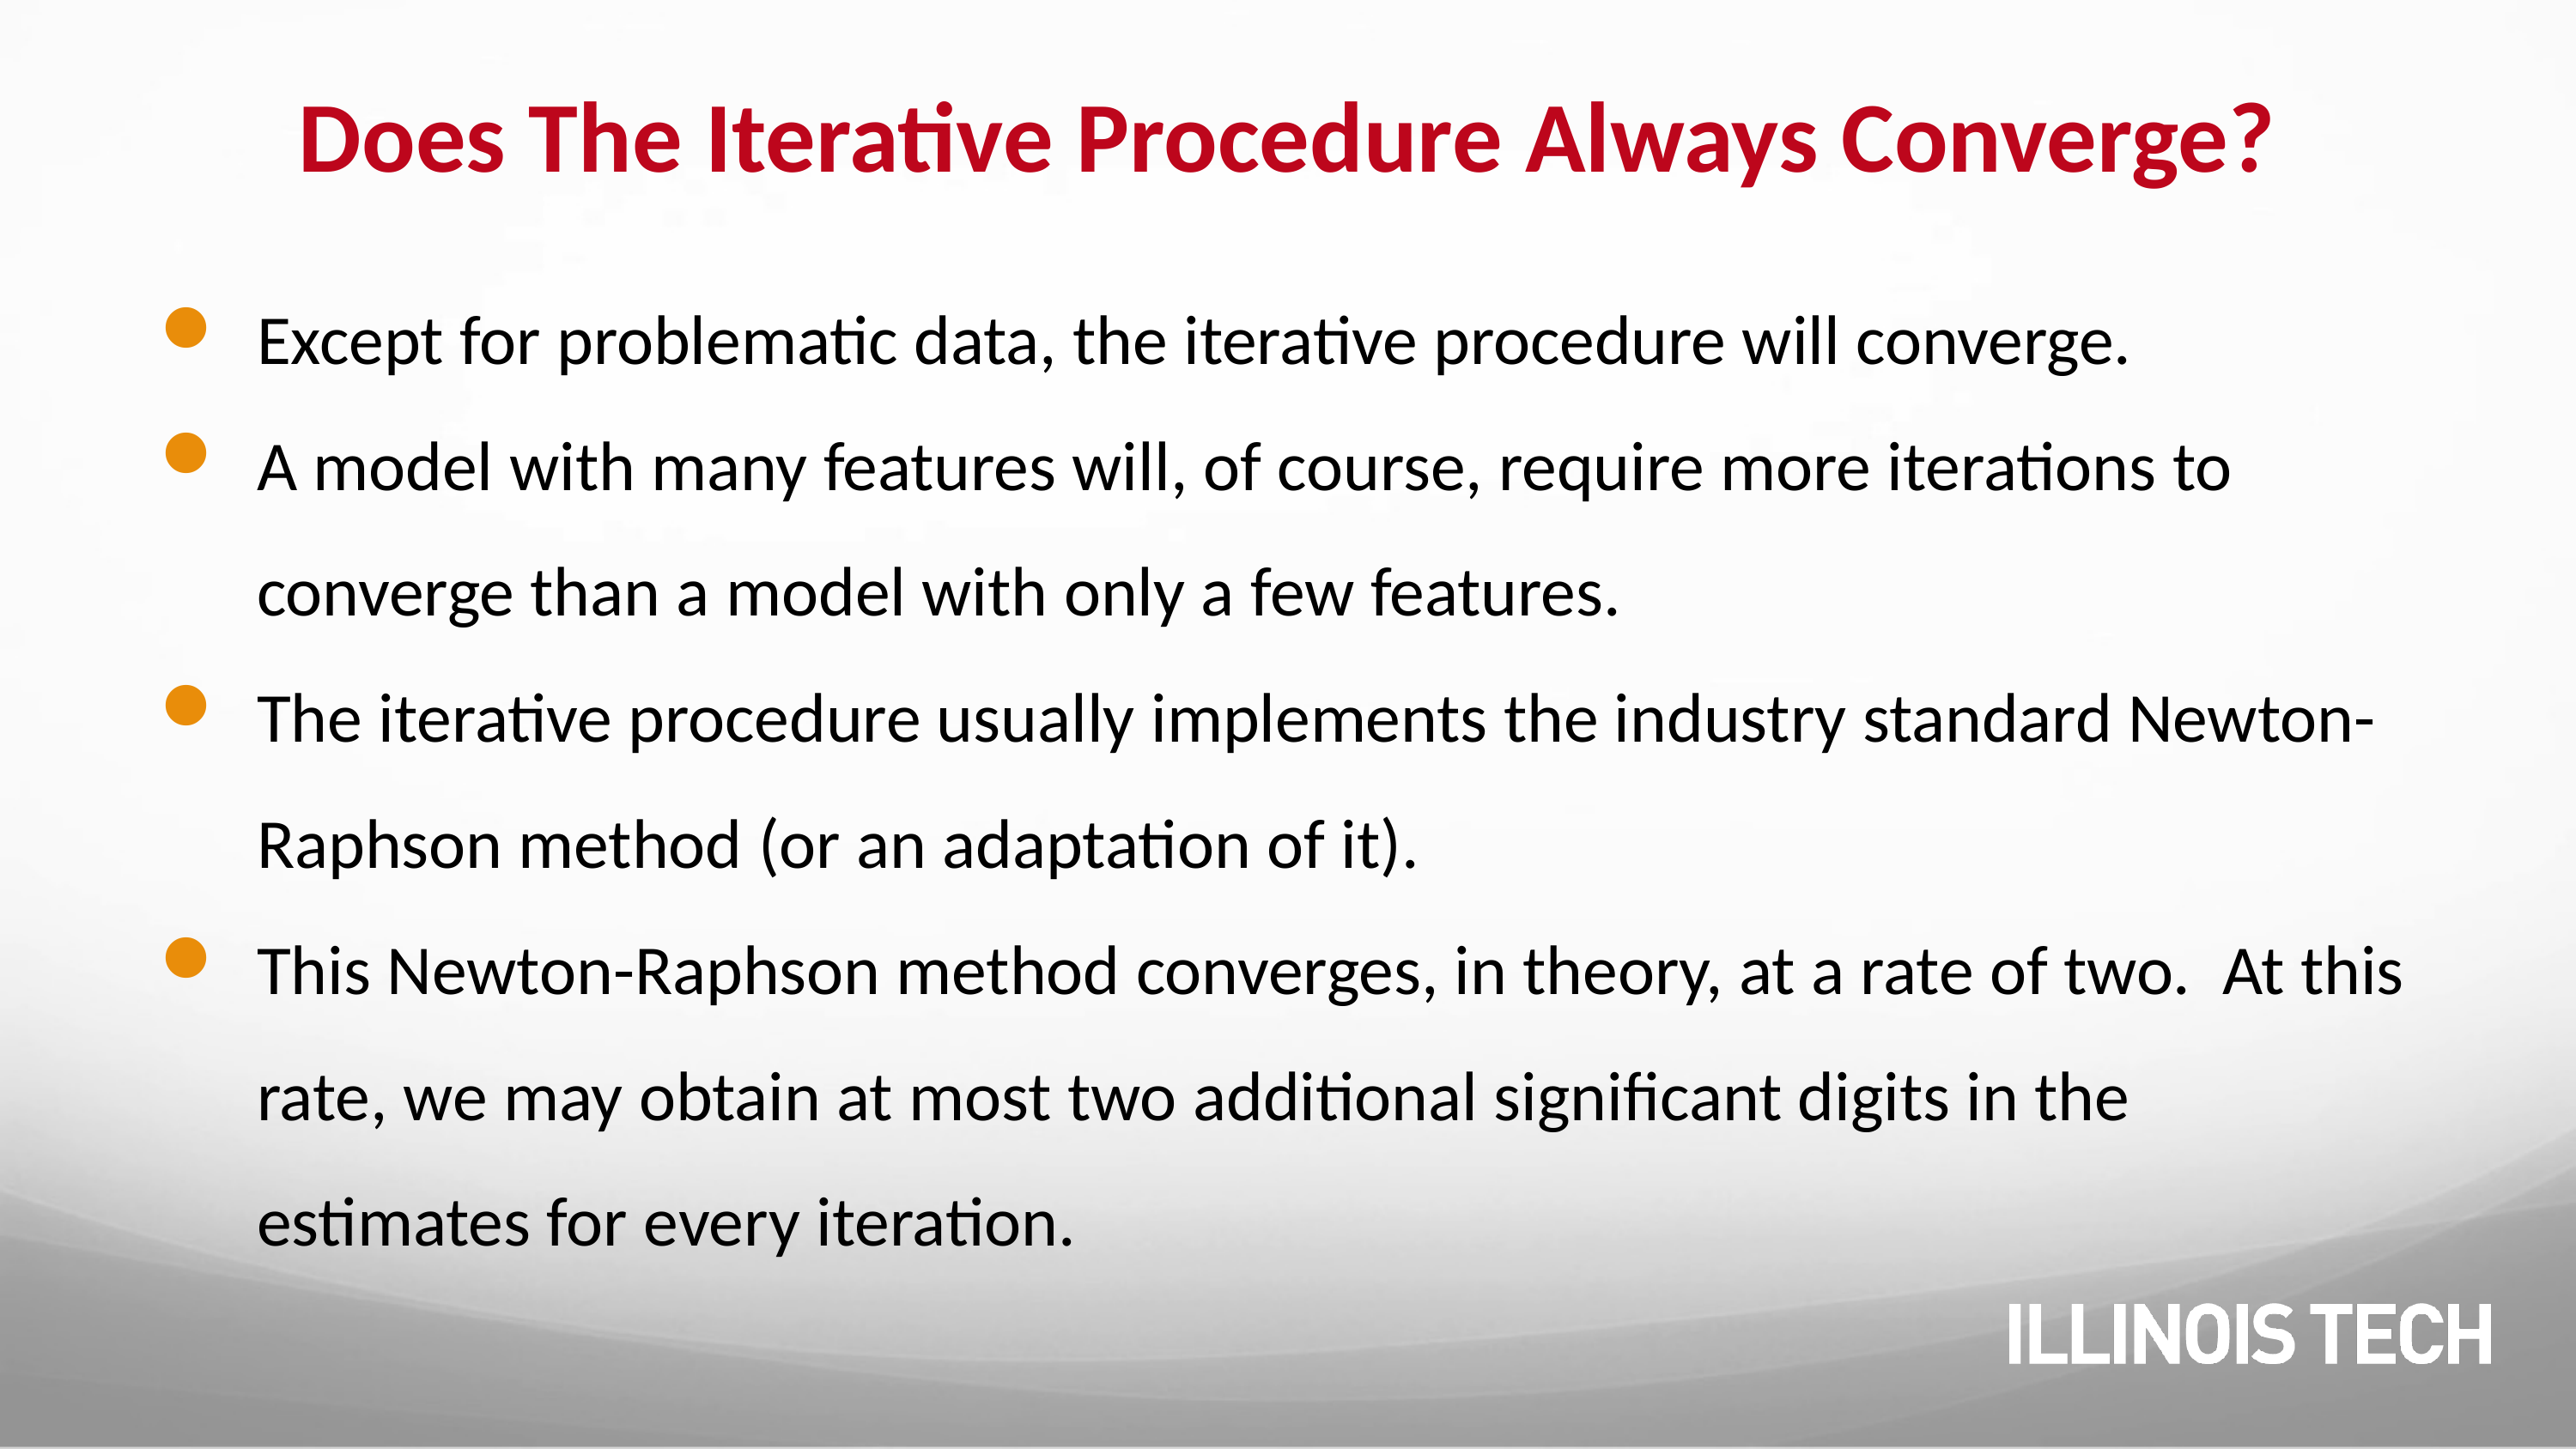

# Does The Iterative Procedure Always Converge?
Except for problematic data, the iterative procedure will converge.
A model with many features will, of course, require more iterations to converge than a model with only a few features.
The iterative procedure usually implements the industry standard Newton-Raphson method (or an adaptation of it).
This Newton-Raphson method converges, in theory, at a rate of two.  At this rate, we may obtain at most two additional significant digits in the estimates for every iteration.